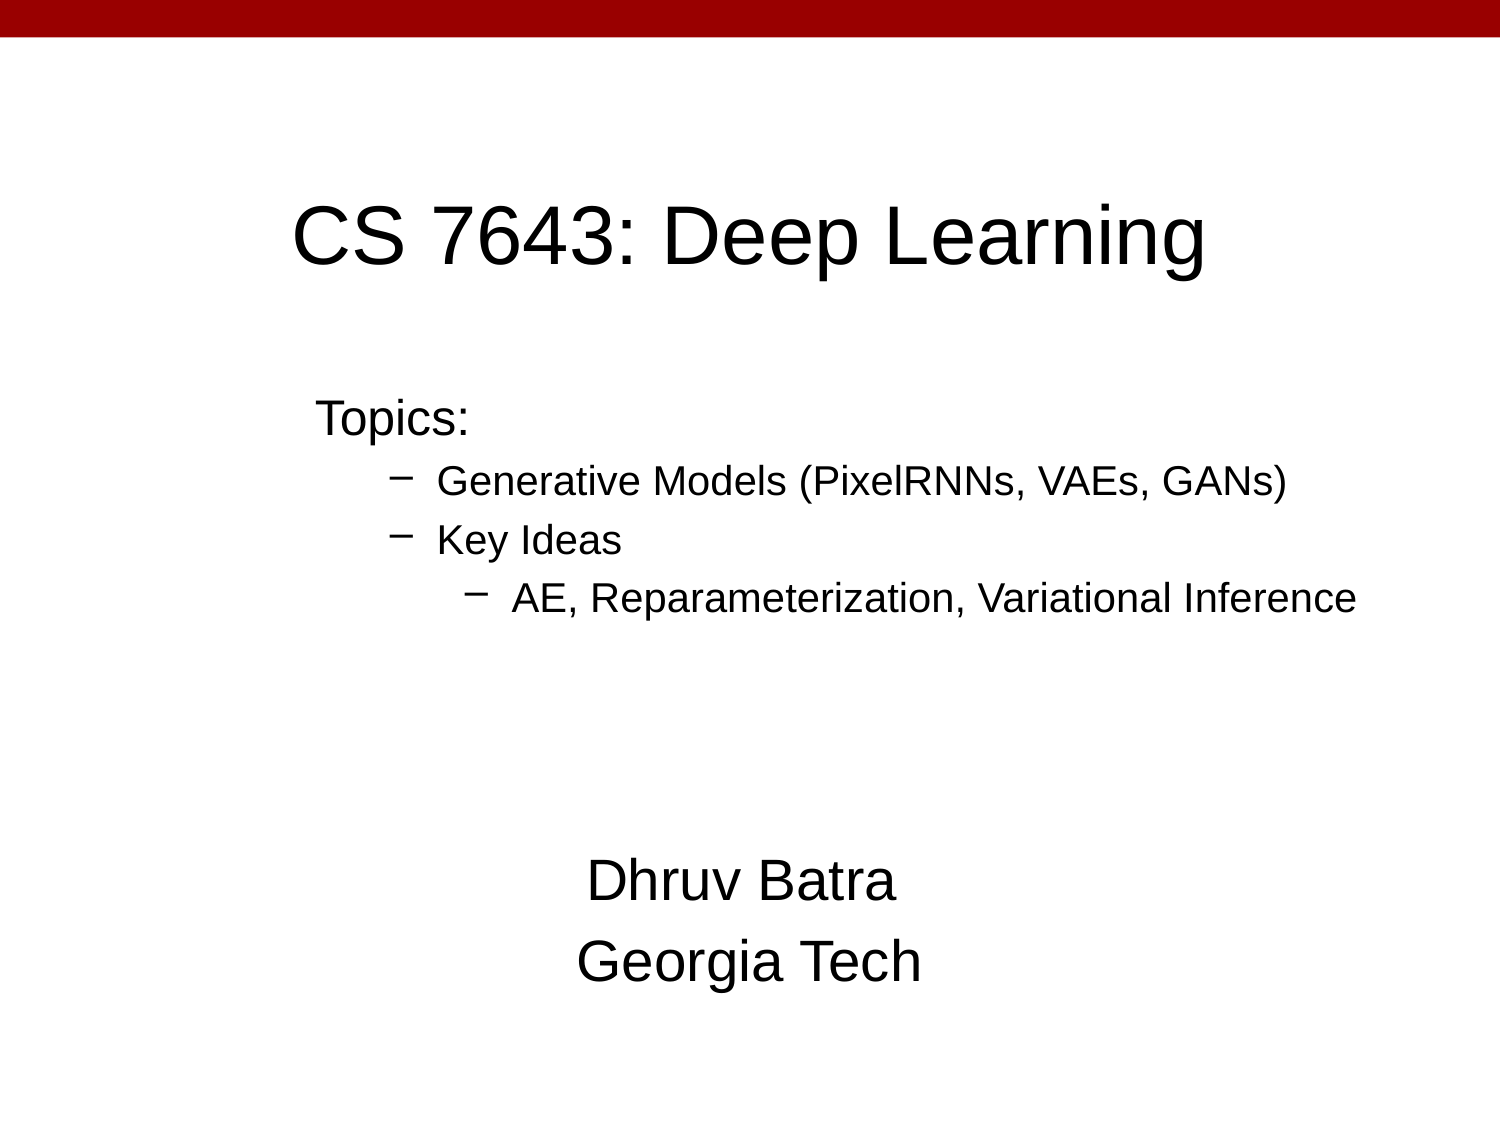

# CS 7643: Deep Learning
Topics:
Generative Models (PixelRNNs, VAEs, GANs)
Key Ideas
AE, Reparameterization, Variational Inference

Dhruv Batra
Georgia Tech